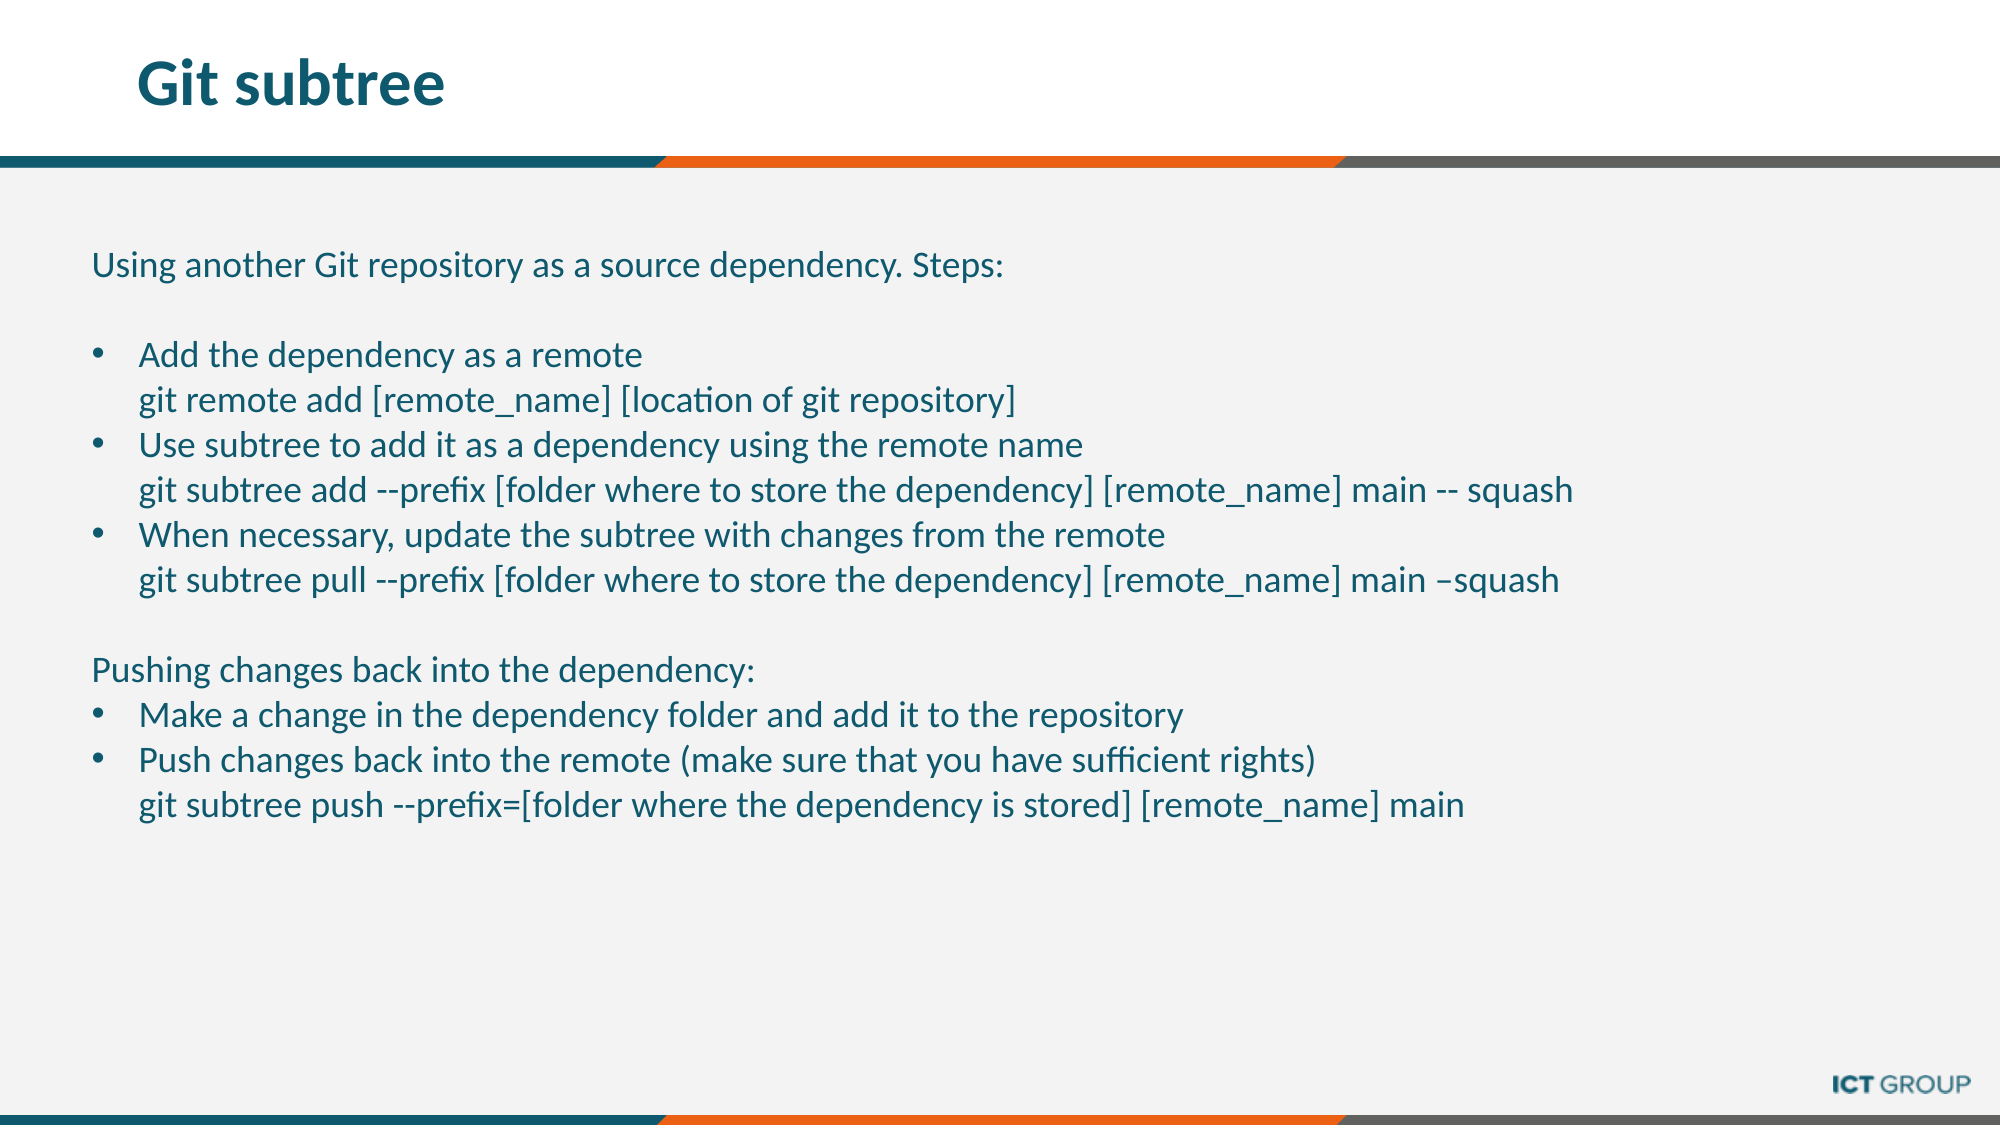

# Git subtree
Using another Git repository as a source dependency. Steps:

Add the dependency as a remote
git remote add [remote_name] [location of git repository]
Use subtree to add it as a dependency using the remote name
git subtree add --prefix [folder where to store the dependency] [remote_name] main -- squash
When necessary, update the subtree with changes from the remote
git subtree pull --prefix [folder where to store the dependency] [remote_name] main –squash

Pushing changes back into the dependency:
Make a change in the dependency folder and add it to the repository
Push changes back into the remote (make sure that you have sufficient rights)
git subtree push --prefix=[folder where the dependency is stored] [remote_name] main